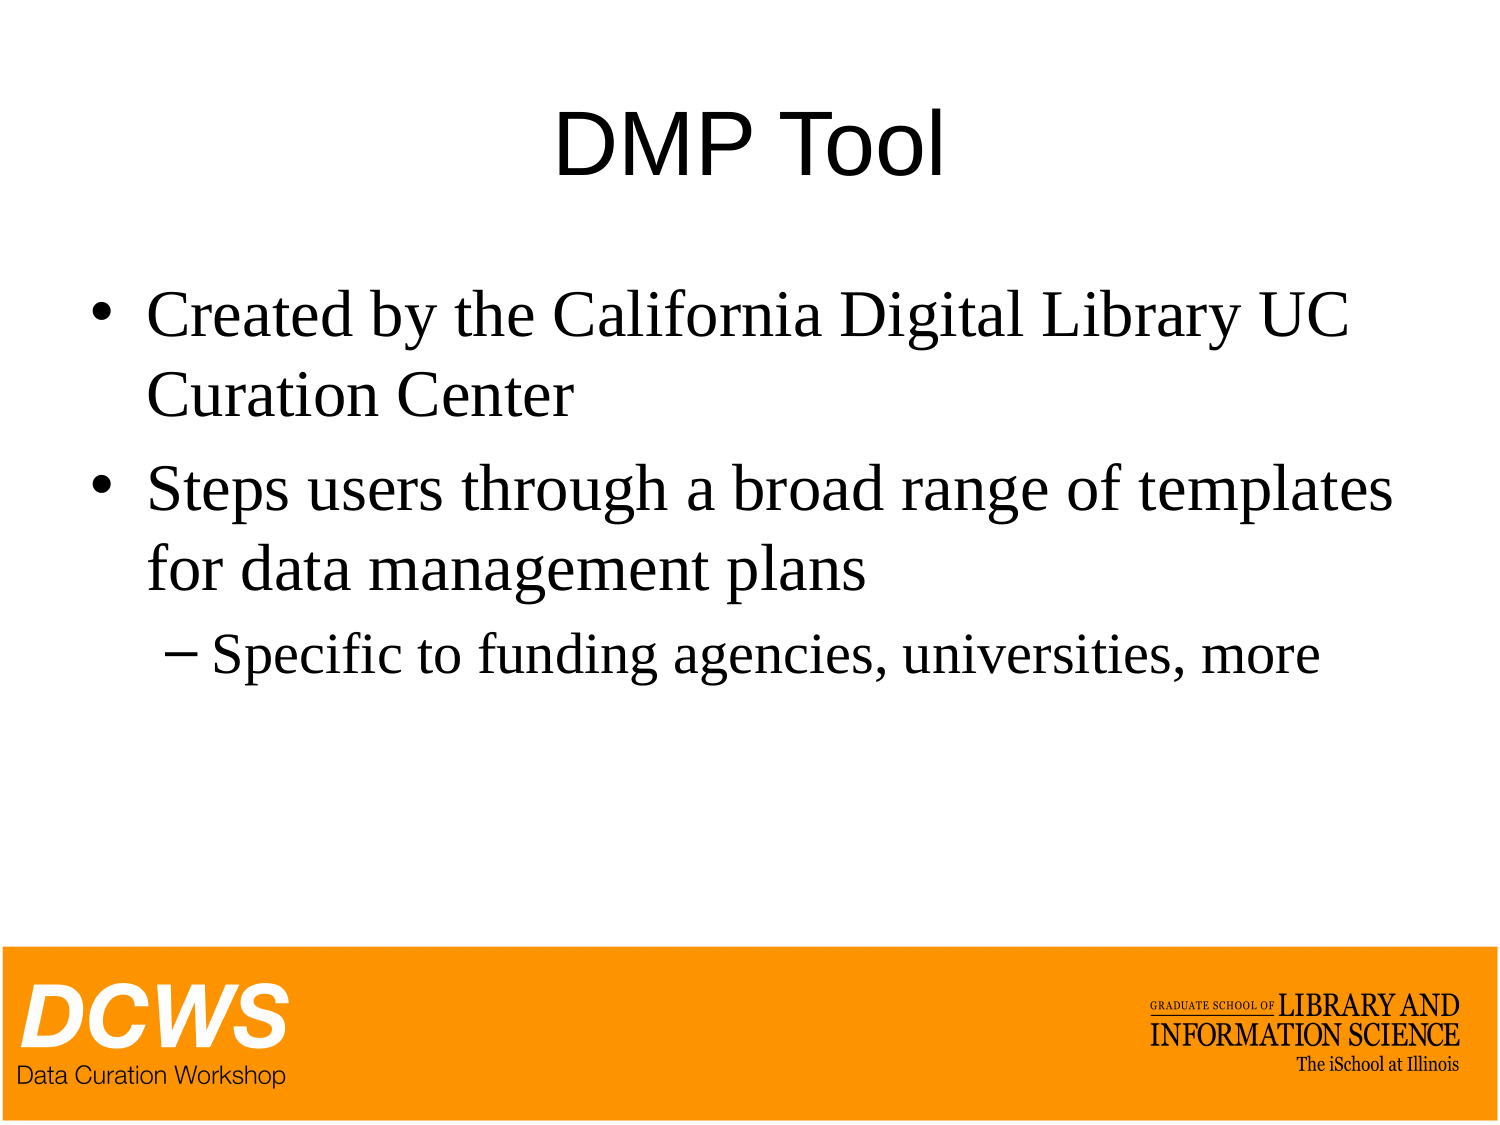

# DMP Tool
Created by the California Digital Library UC Curation Center
Steps users through a broad range of templates for data management plans
Specific to funding agencies, universities, more